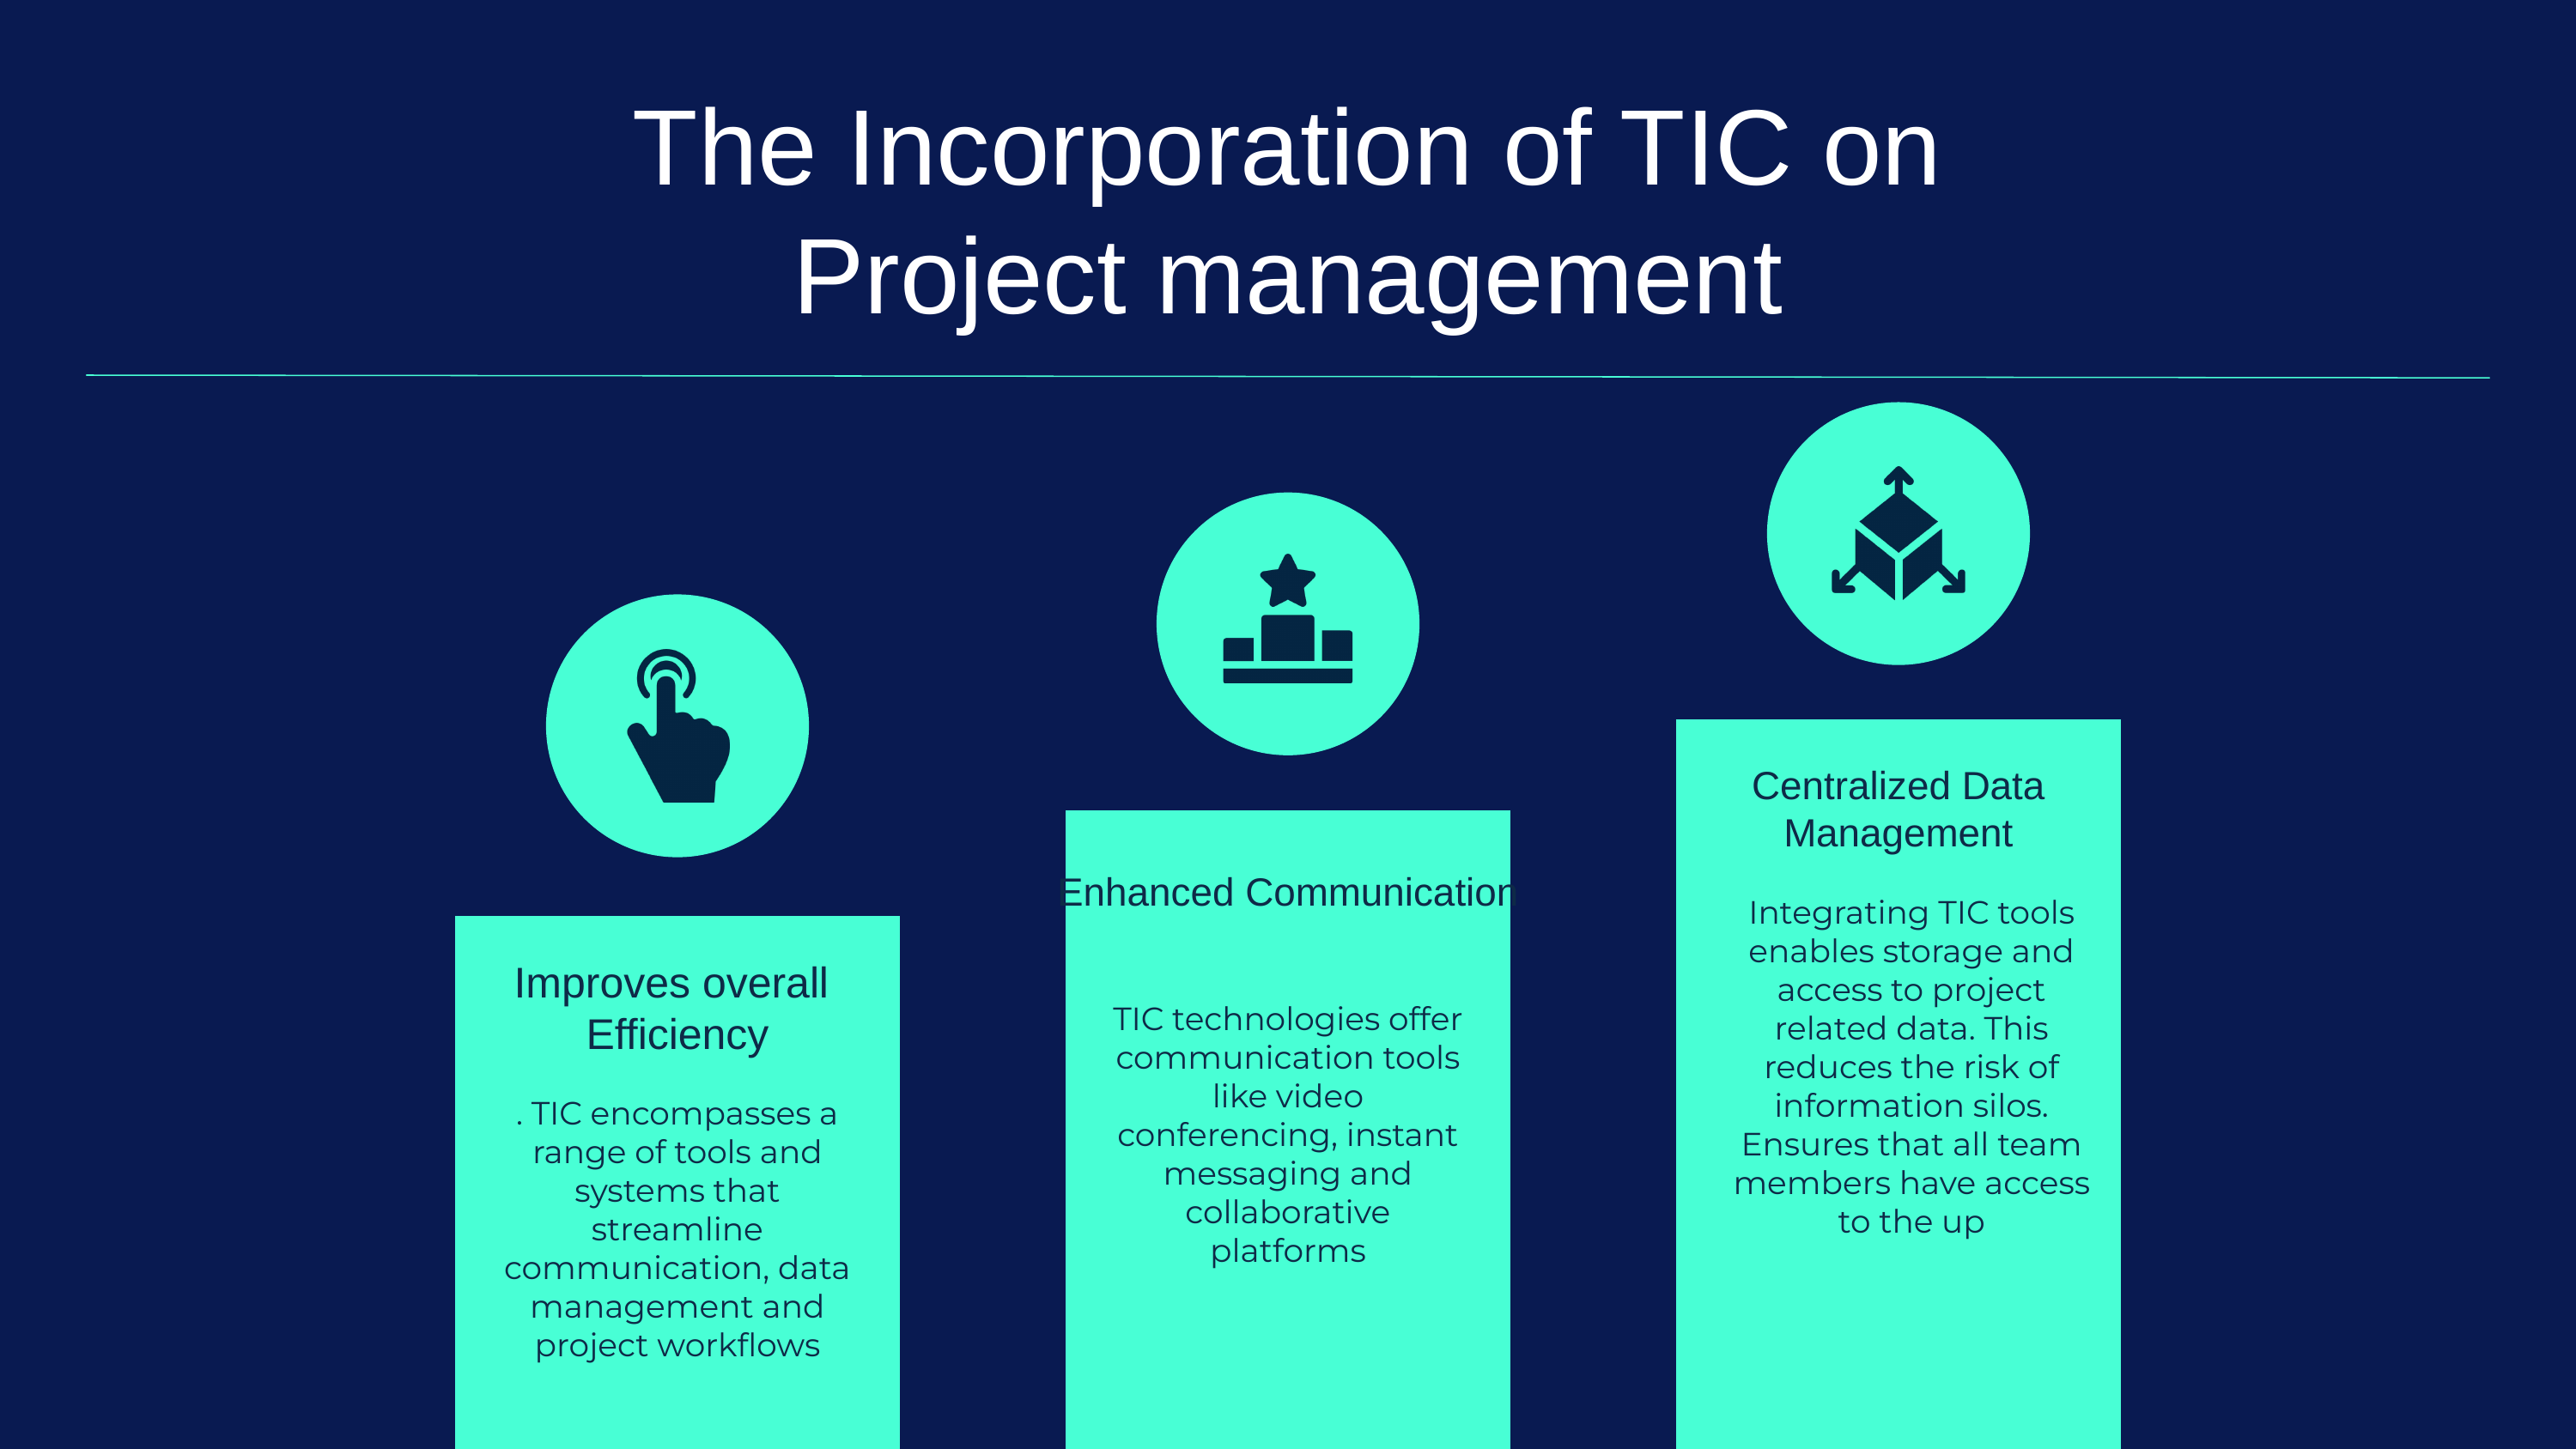

The Incorporation of TIC on
Project management

Centralized Data Management

Enhanced Communication
Integrating TIC tools enables storage and access to project related data. This reduces the risk of information silos. Ensures that all team members have access to the up

Improves overall
Efficiency
TIC technologies offer communication tools like video conferencing, instant messaging and collaborative platforms
. TIC encompasses a range of tools and systems that streamline communication, data management and project workflows